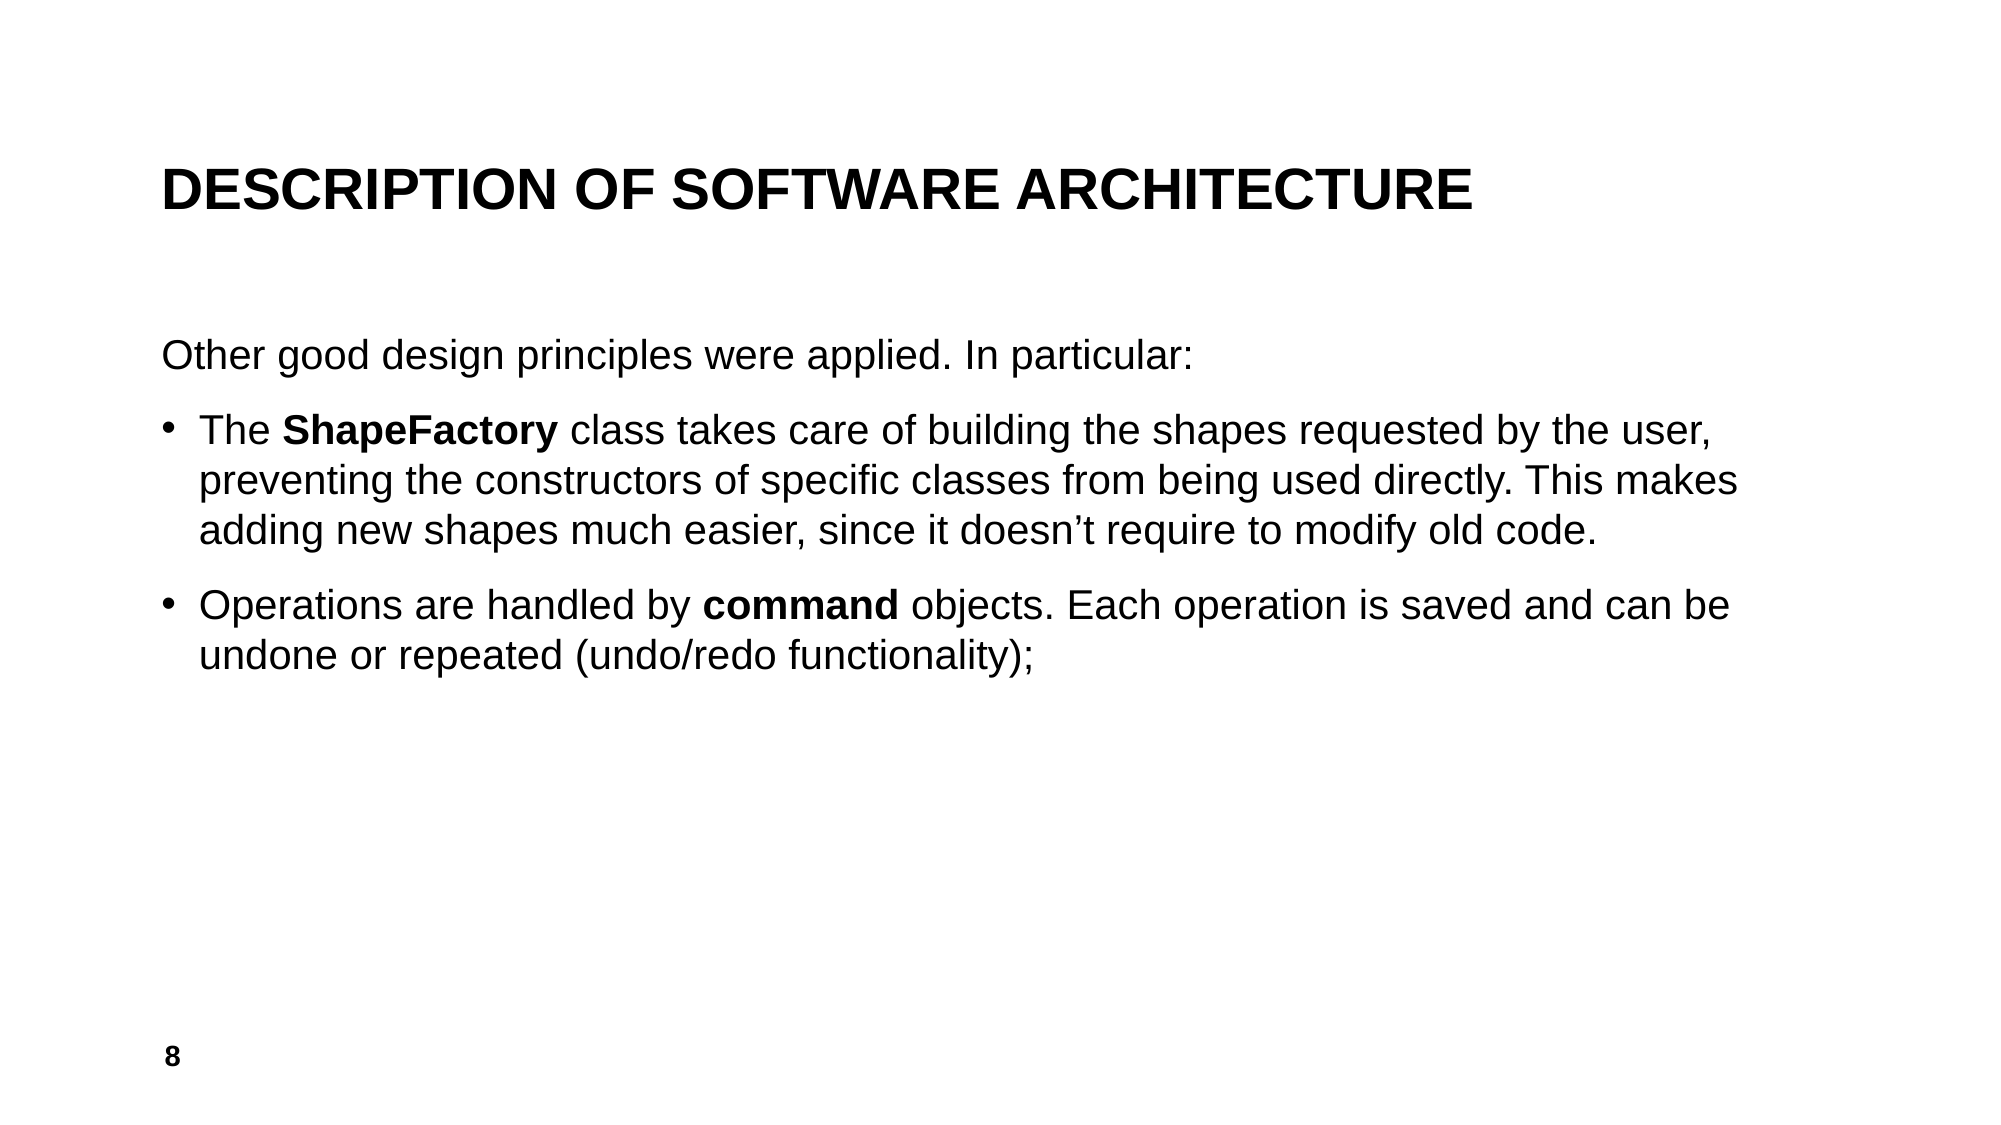

# DESCRIPTION OF SOFTWARE ARCHITECTURE
Other good design principles were applied. In particular:
The ShapeFactory class takes care of building the shapes requested by the user, preventing the constructors of specific classes from being used directly. This makes adding new shapes much easier, since it doesn’t require to modify old code.
Operations are handled by command objects. Each operation is saved and can be undone or repeated (undo/redo functionality);
8